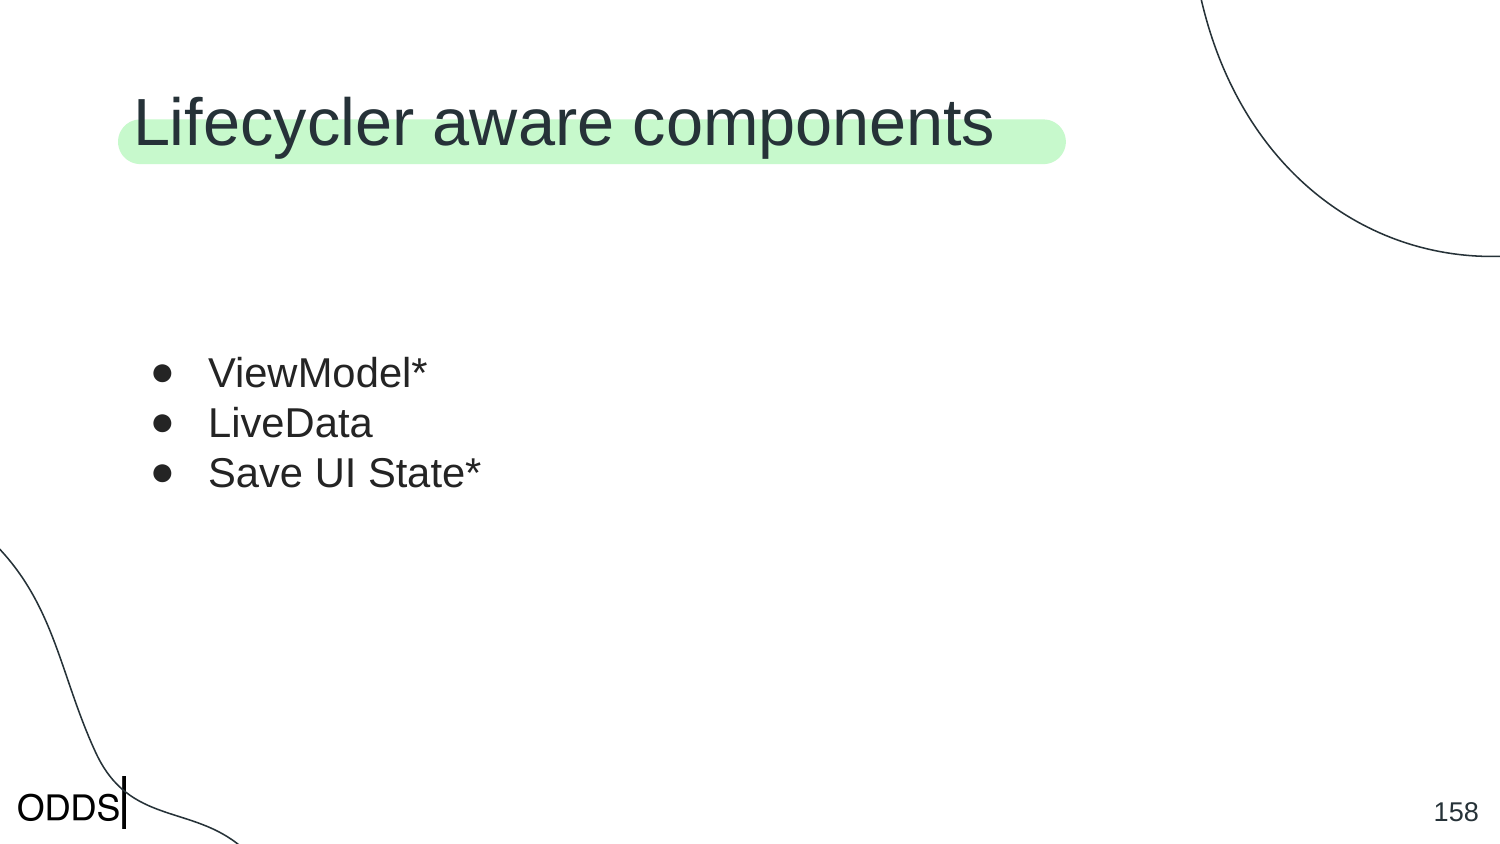

# Lifecycler aware components
ViewModel*
LiveData
Save UI State*
158